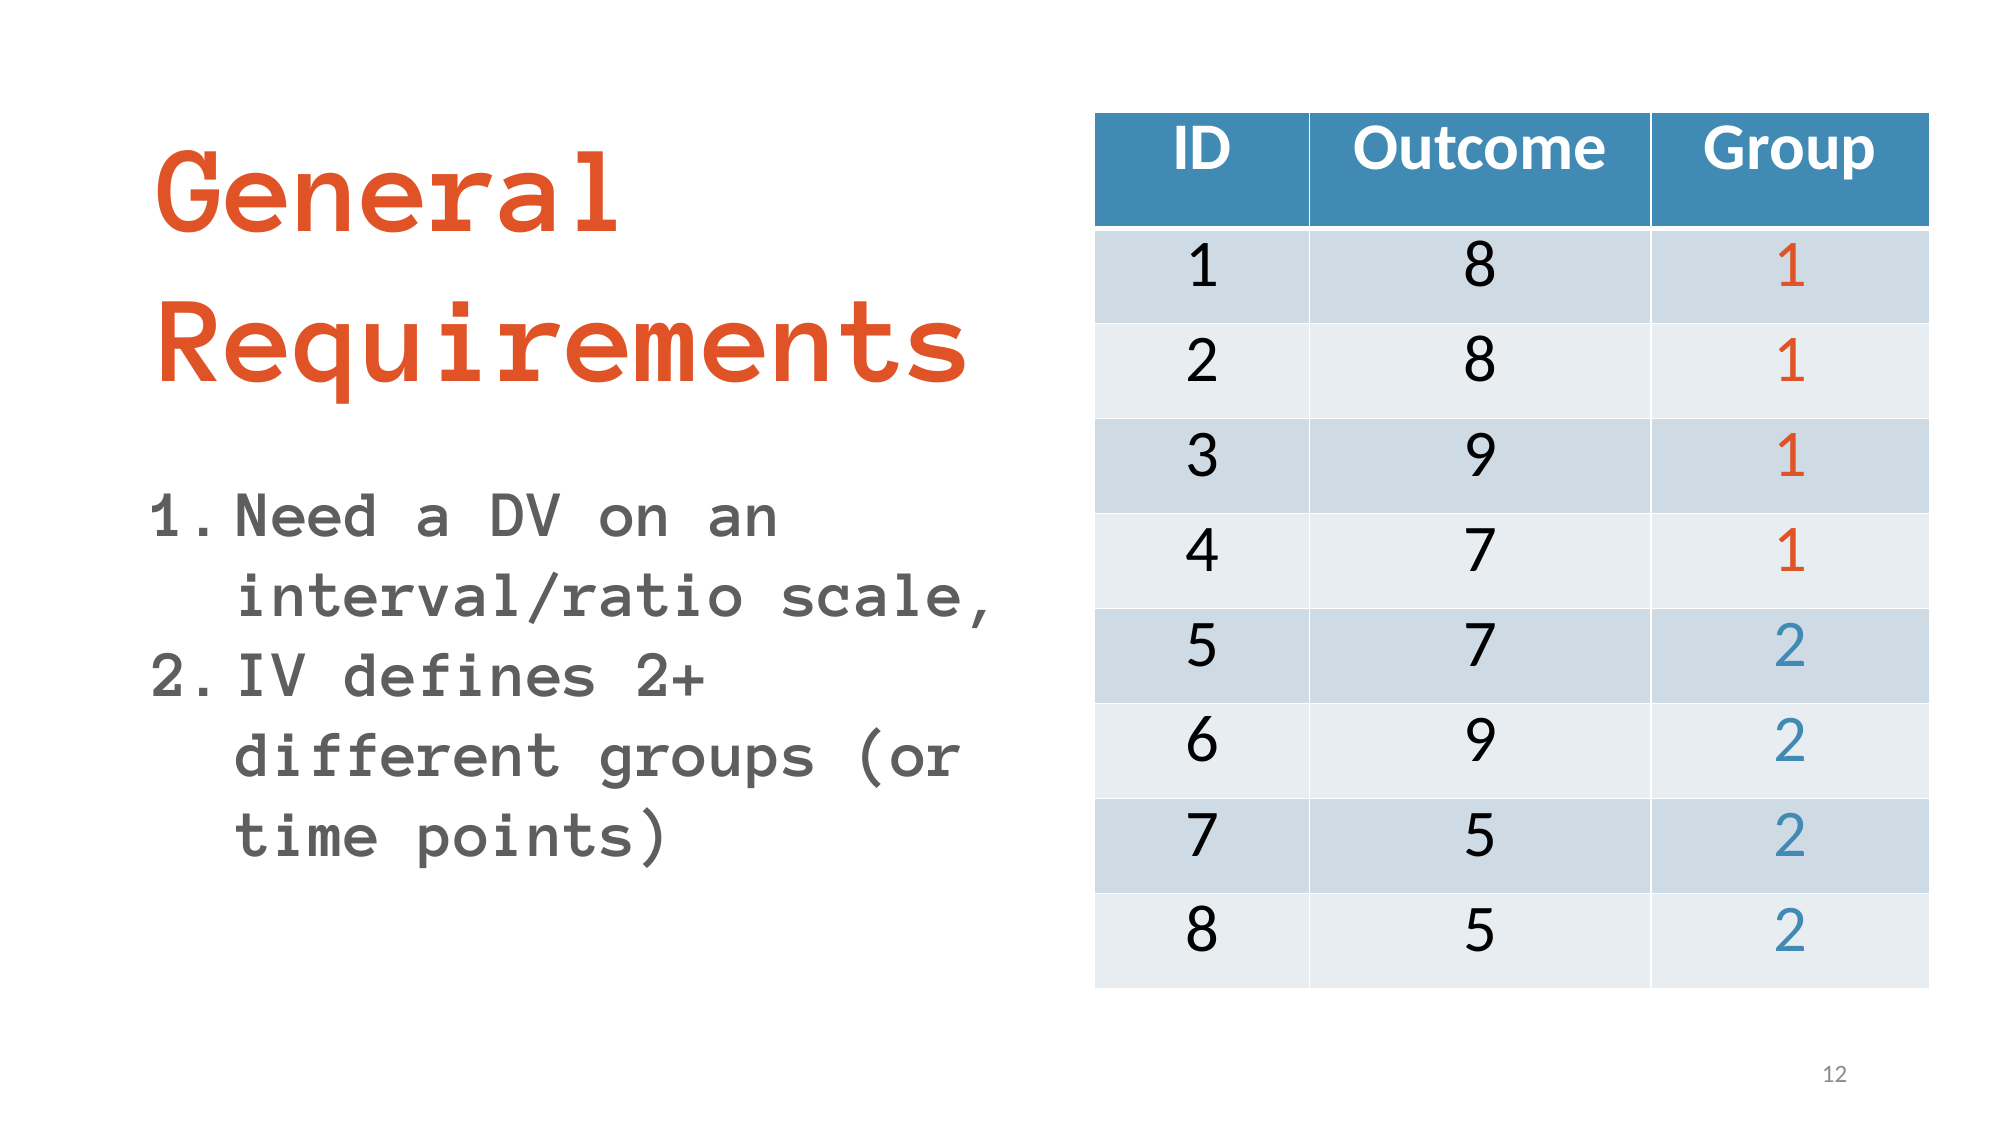

General
Requirements
| ID | Outcome | Group |
| --- | --- | --- |
| 1 | 8 | 1 |
| 2 | 8 | 1 |
| 3 | 9 | 1 |
| 4 | 7 | 1 |
| 5 | 7 | 2 |
| 6 | 9 | 2 |
| 7 | 5 | 2 |
| 8 | 5 | 2 |
Need a DV on an interval/ratio scale,
IV defines 2+ different groups (or time points)
12